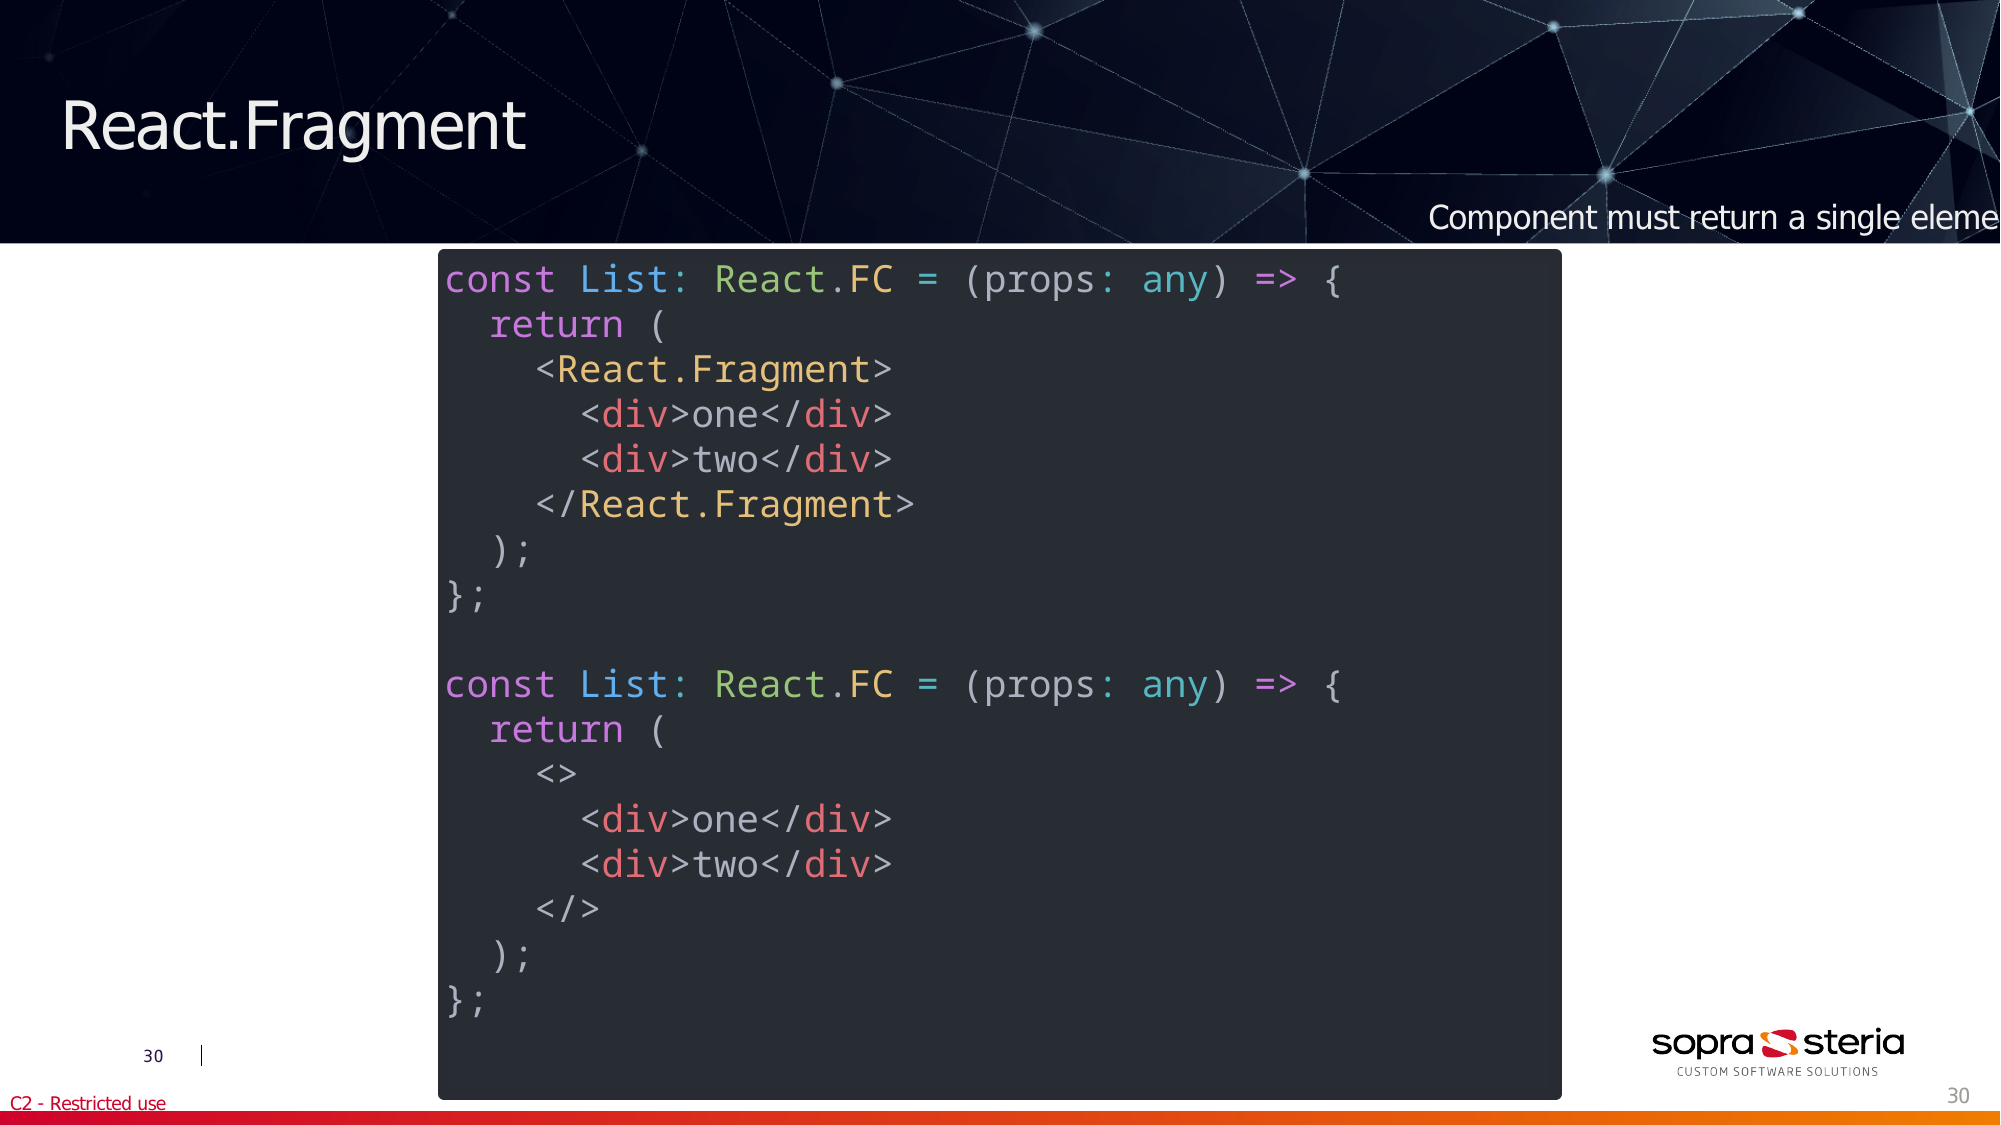

React.Fragment
Component must return a single element
const List: React.FC = (props: any) => {
  return (
    <React.Fragment>
      <div>one</div>
      <div>two</div>
    </React.Fragment>
  );
};

const List: React.FC = (props: any) => {
  return (
    <>
      <div>one</div>
      <div>two</div>
    </>
  );
};